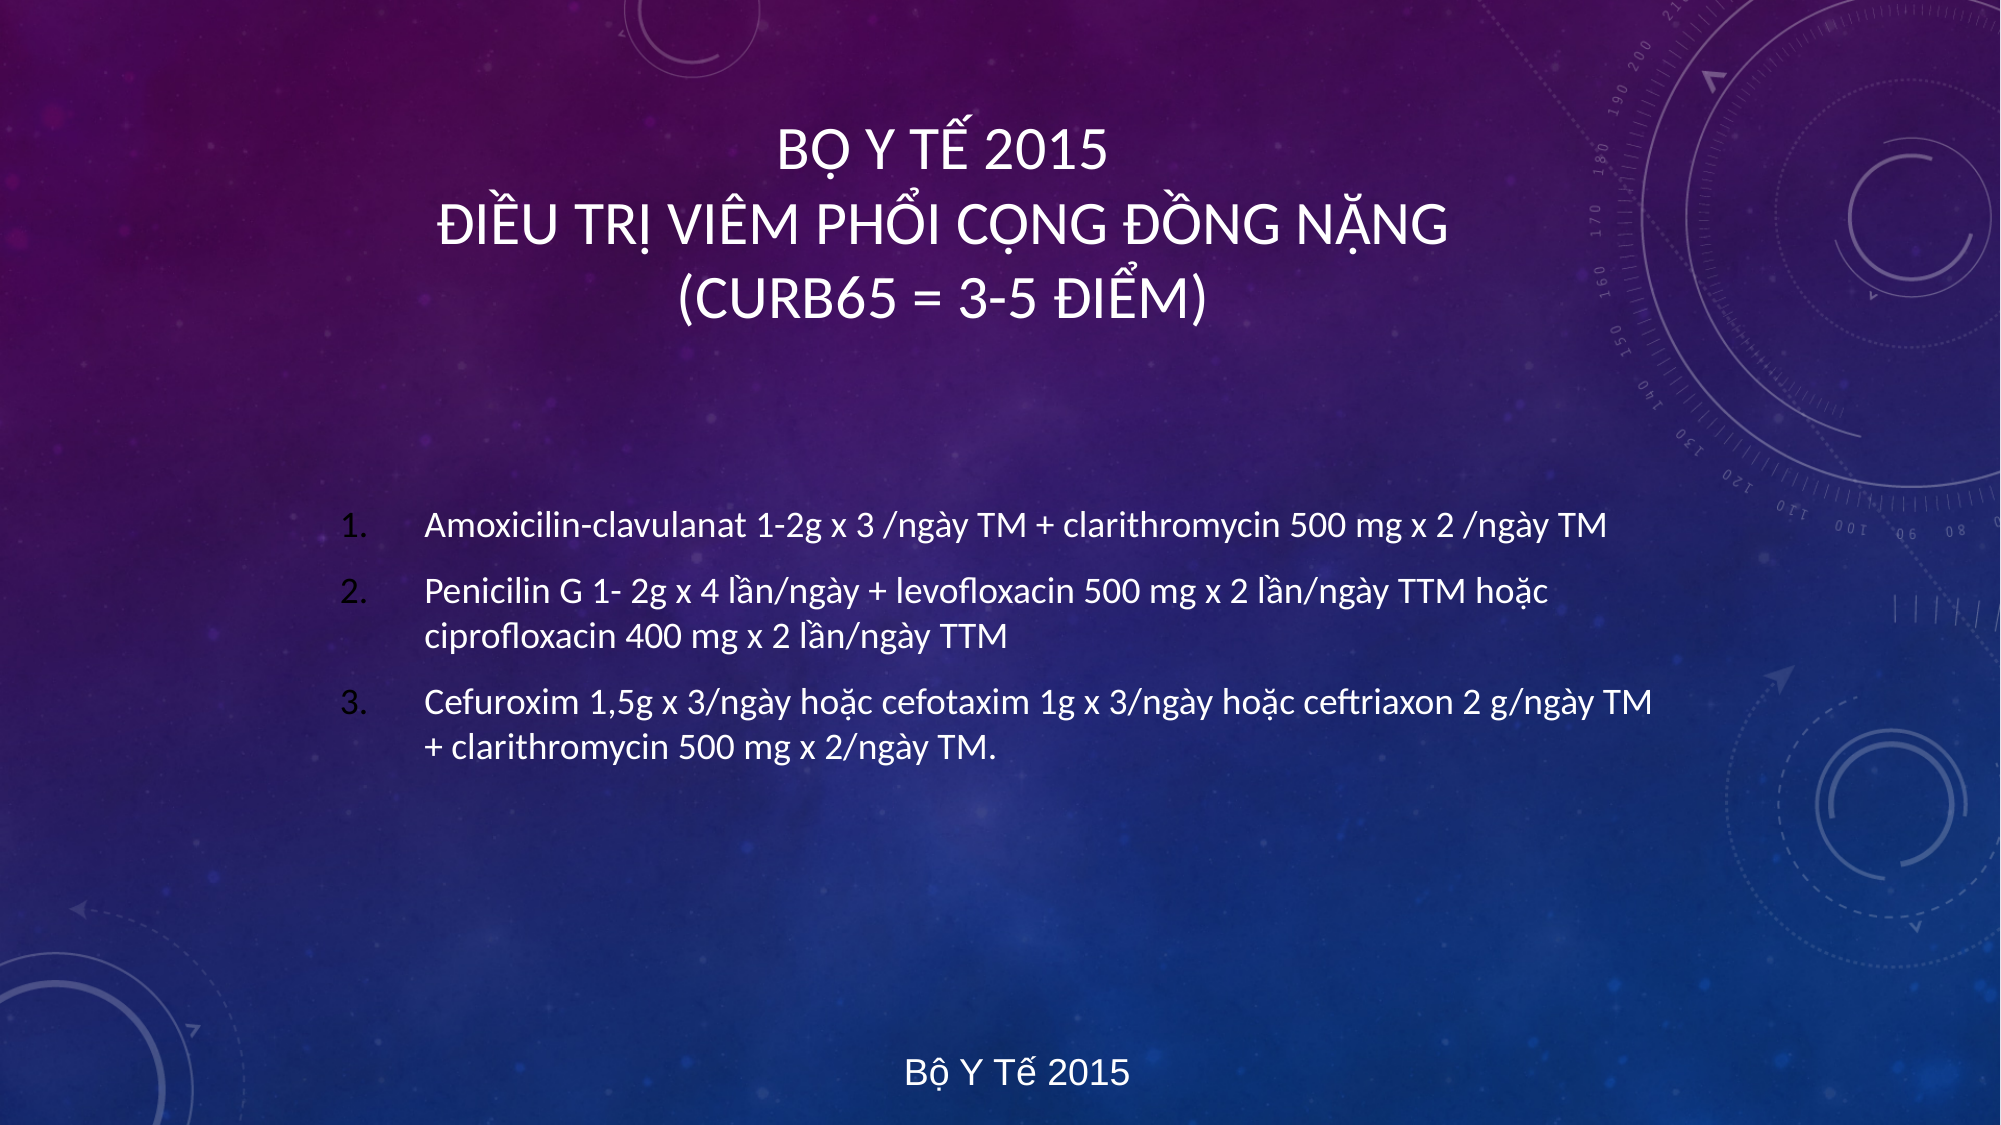

# Bộ Y Tế 2015 Điều trị viêm phổi cộng đồng nặng (CURB65 = 3-5 điểm)
Amoxicilin-clavulanat 1-2g x 3 /ngày TM + clarithromycin 500 mg x 2 /ngày TM
Penicilin G 1- 2g x 4 lần/ngày + levofloxacin 500 mg x 2 lần/ngày TTM hoặc ciprofloxacin 400 mg x 2 lần/ngày TTM
Cefuroxim 1,5g x 3/ngày hoặc cefotaxim 1g x 3/ngày hoặc ceftriaxon 2 g/ngày TM + clarithromycin 500 mg x 2/ngày TM.

Bộ Y Tế 2015